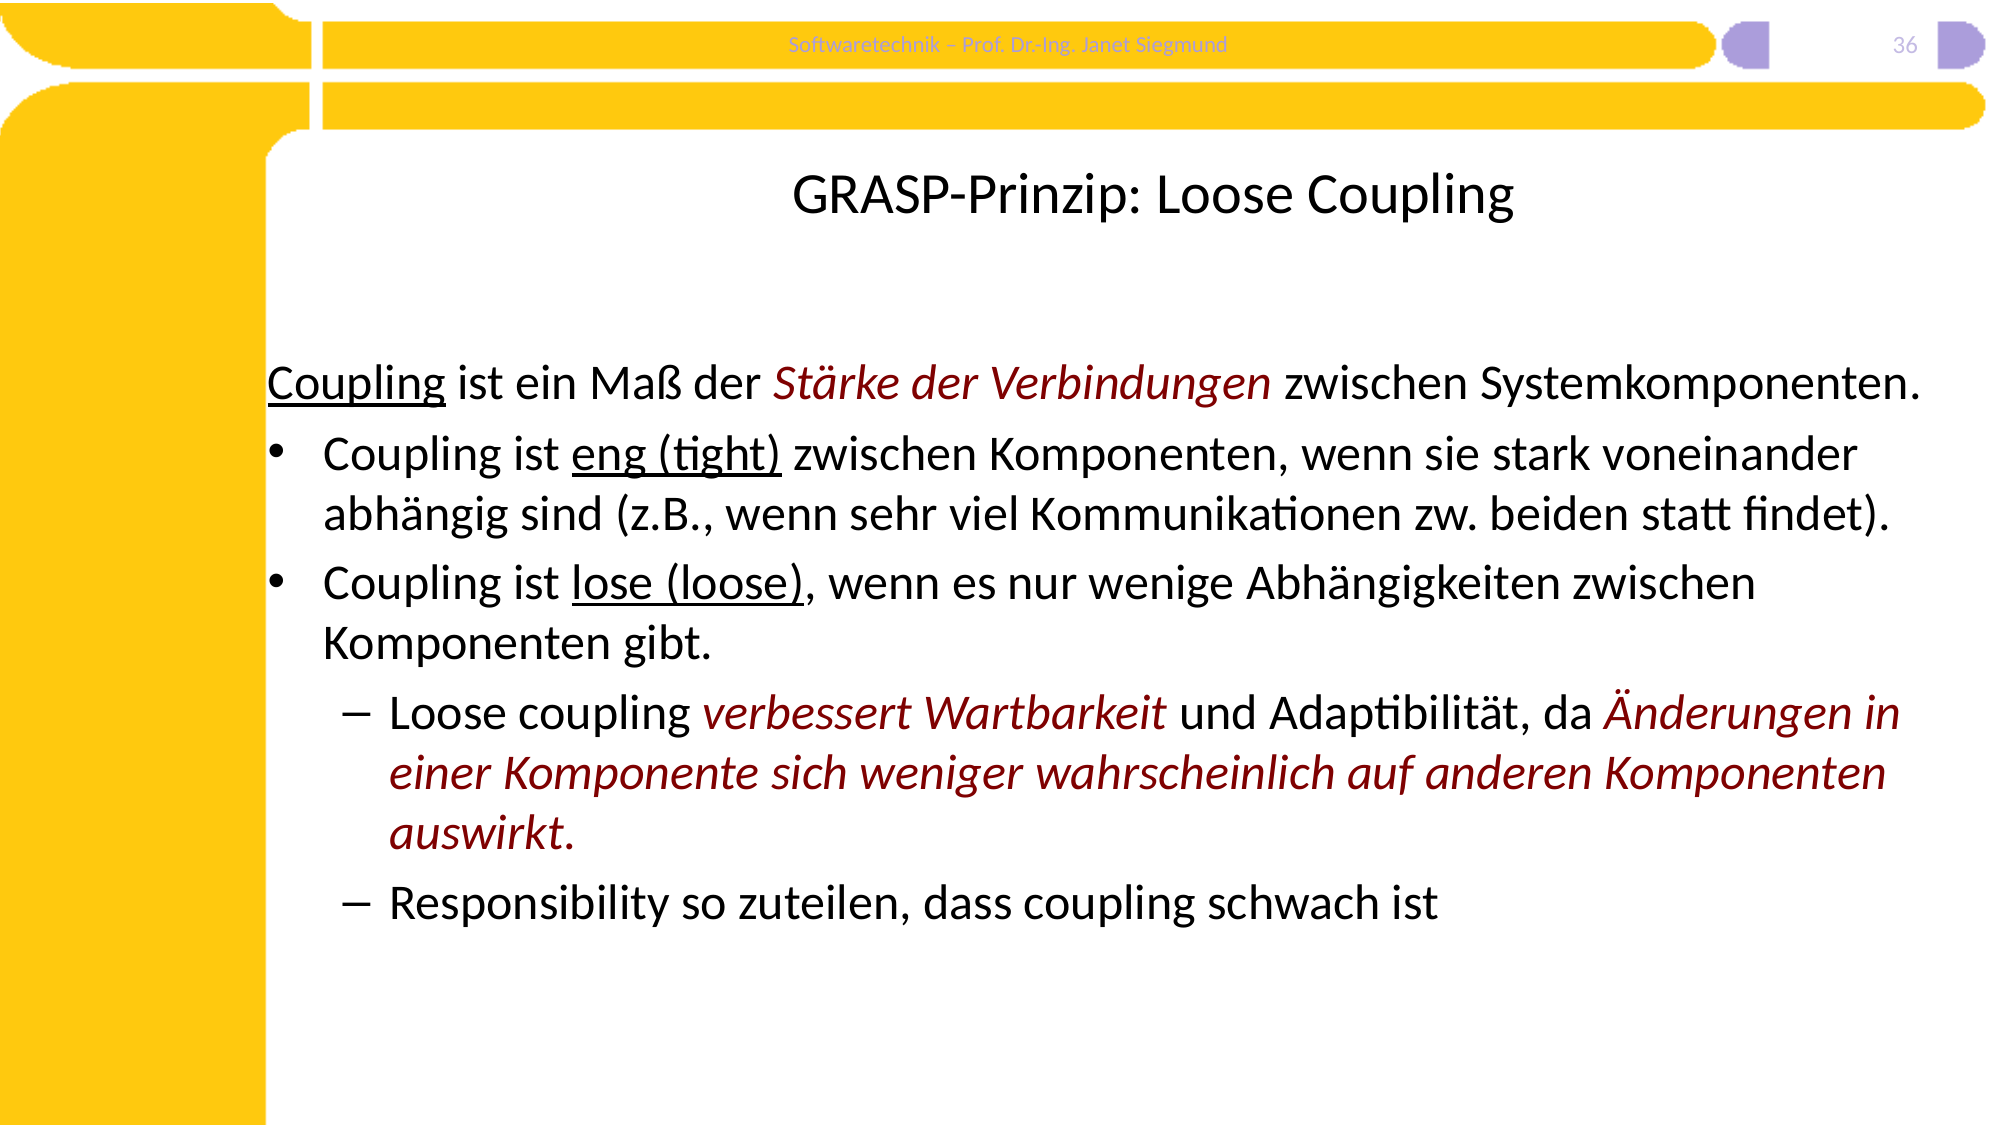

36
# GRASP-Prinzip: Loose Coupling
Coupling ist ein Maß der Stärke der Verbindungen zwischen Systemkomponenten.
Coupling ist eng (tight) zwischen Komponenten, wenn sie stark voneinander abhängig sind (z.B., wenn sehr viel Kommunikationen zw. beiden statt findet).
Coupling ist lose (loose), wenn es nur wenige Abhängigkeiten zwischen Komponenten gibt.
Loose coupling verbessert Wartbarkeit und Adaptibilität, da Änderungen in einer Komponente sich weniger wahrscheinlich auf anderen Komponenten auswirkt.
Responsibility so zuteilen, dass coupling schwach ist